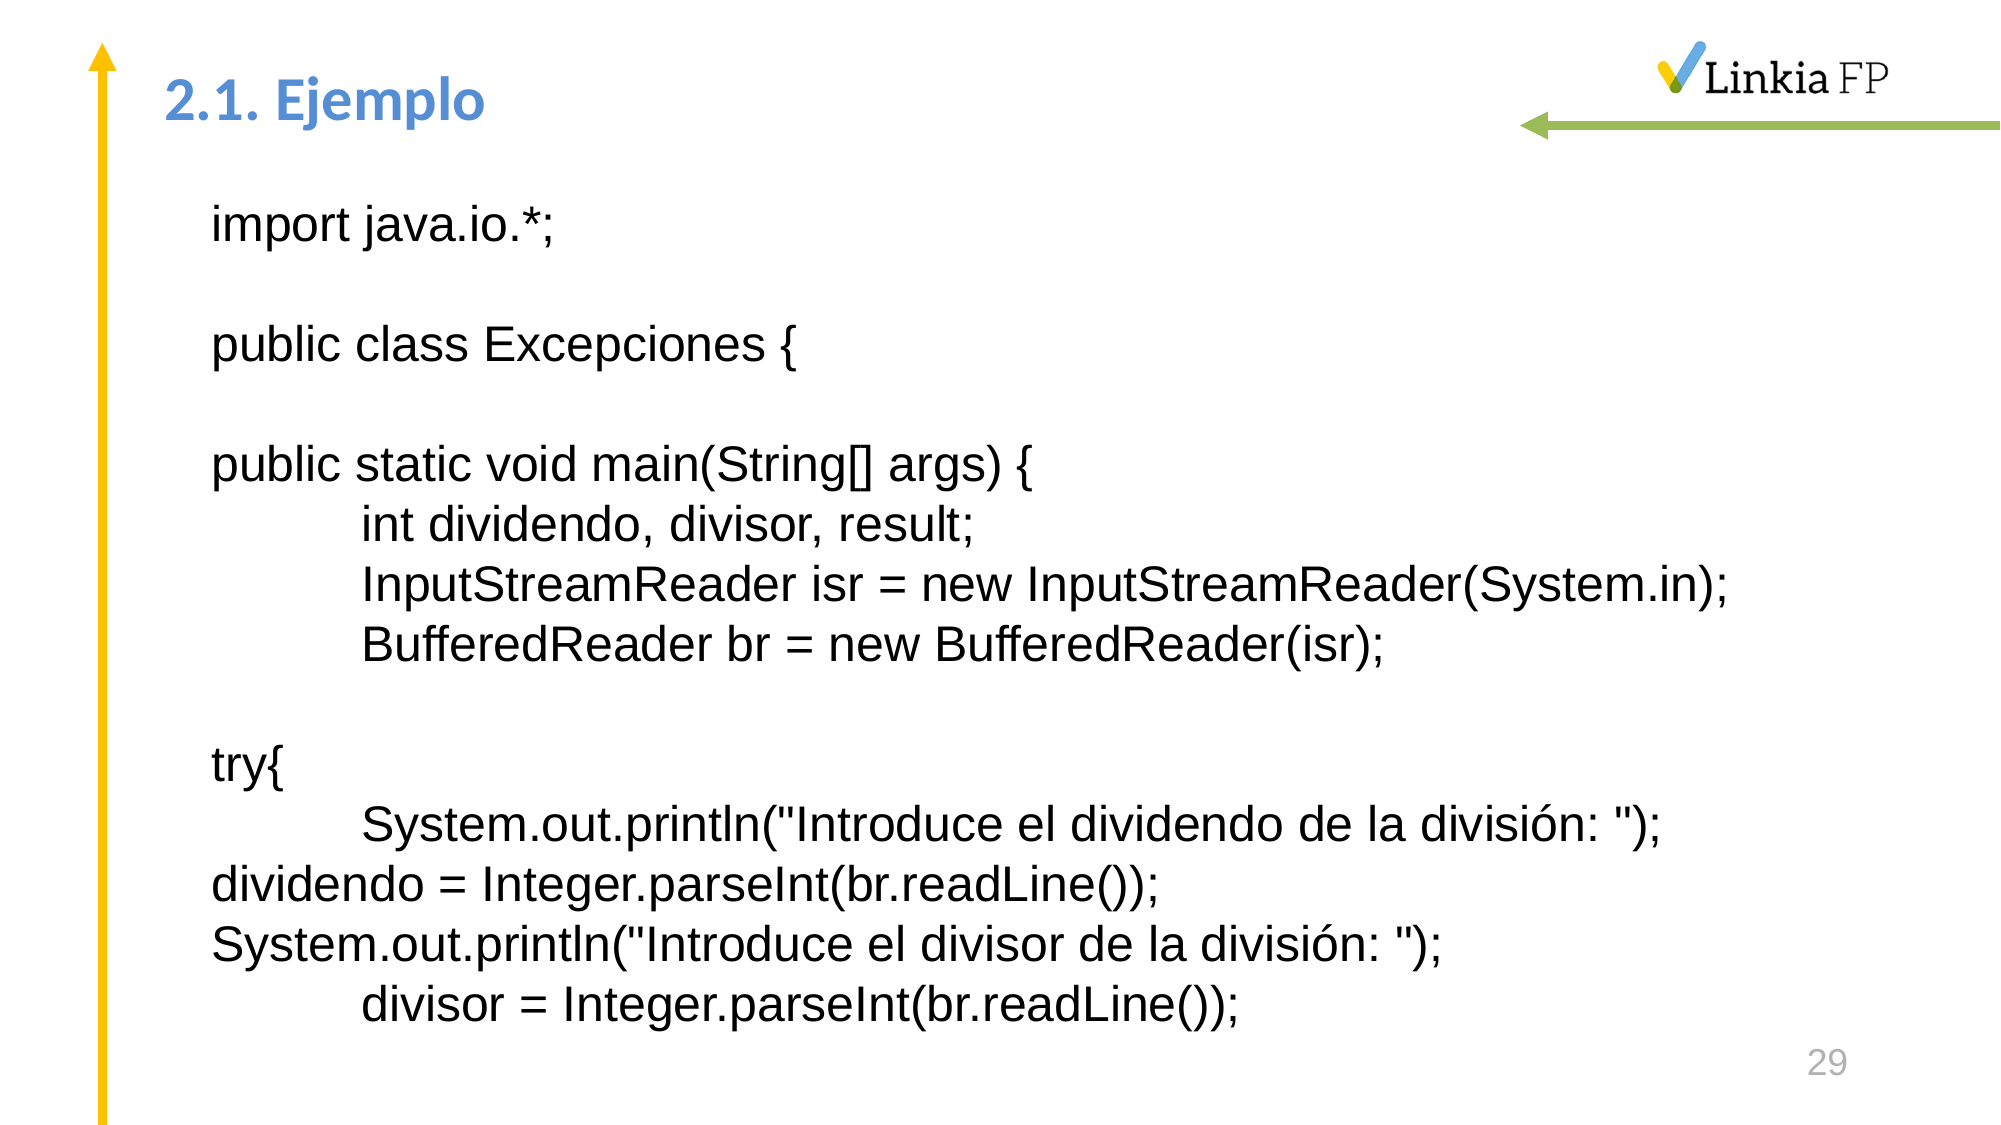

# 2.1. Ejemplo
import java.io.*;

public class Excepciones {

public static void main(String[] args) {
	int dividendo, divisor, result;
	InputStreamReader isr = new InputStreamReader(System.in);
	BufferedReader br = new BufferedReader(isr);

try{
	System.out.println("Introduce el dividendo de la división: "); 	dividendo = Integer.parseInt(br.readLine()); 	System.out.println("Introduce el divisor de la división: ");
	divisor = Integer.parseInt(br.readLine());

29